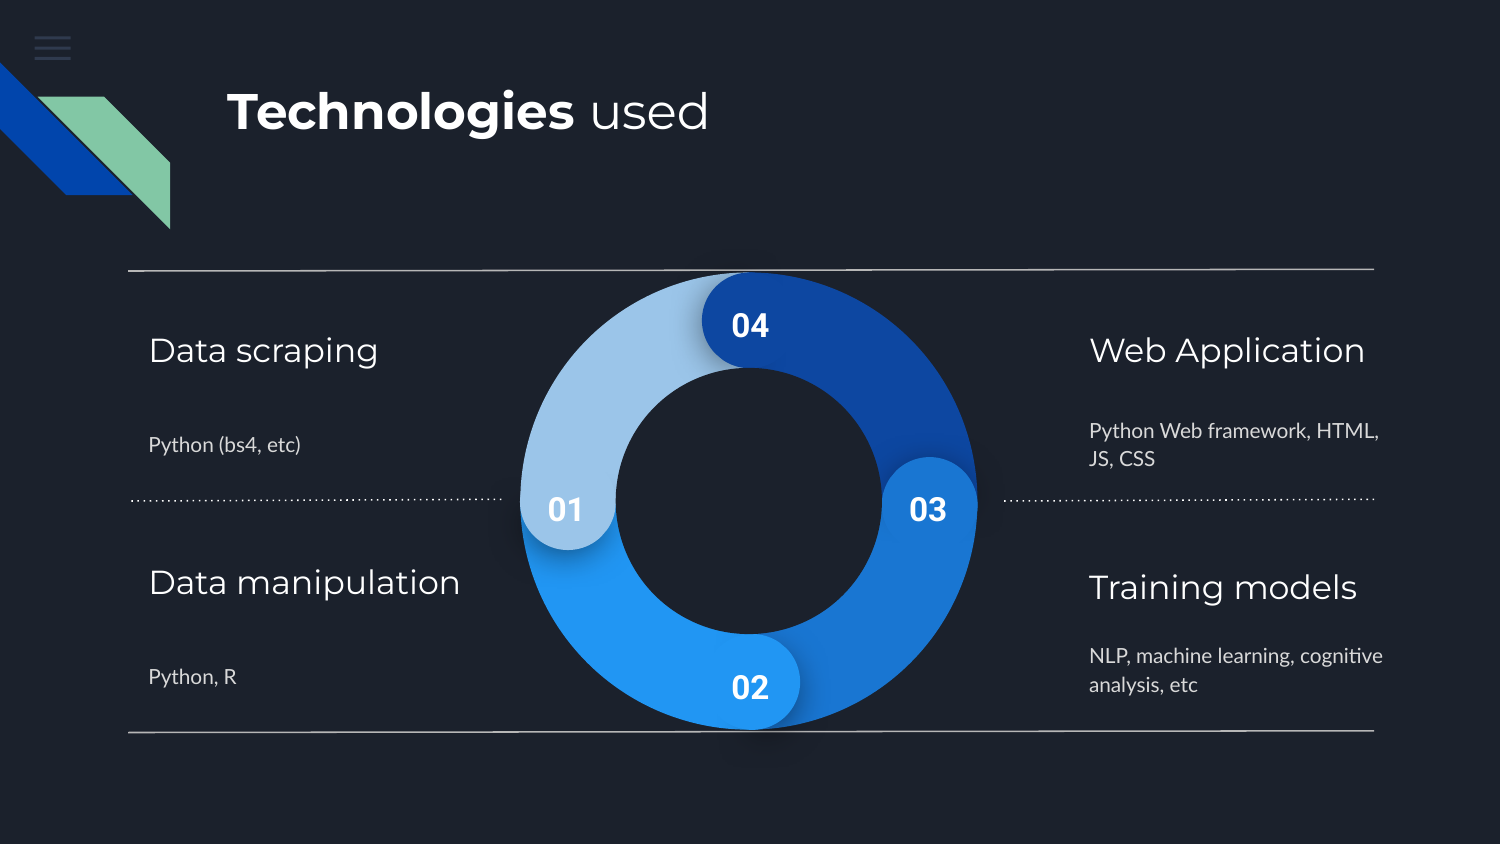

# Technologies used

04
Data scraping
Web Application

Python (bs4, etc)
Python Web framework, HTML, JS, CSS

01
03
Data manipulation
Training models

Python, R

NLP, machine learning, cognitive analysis, etc

02